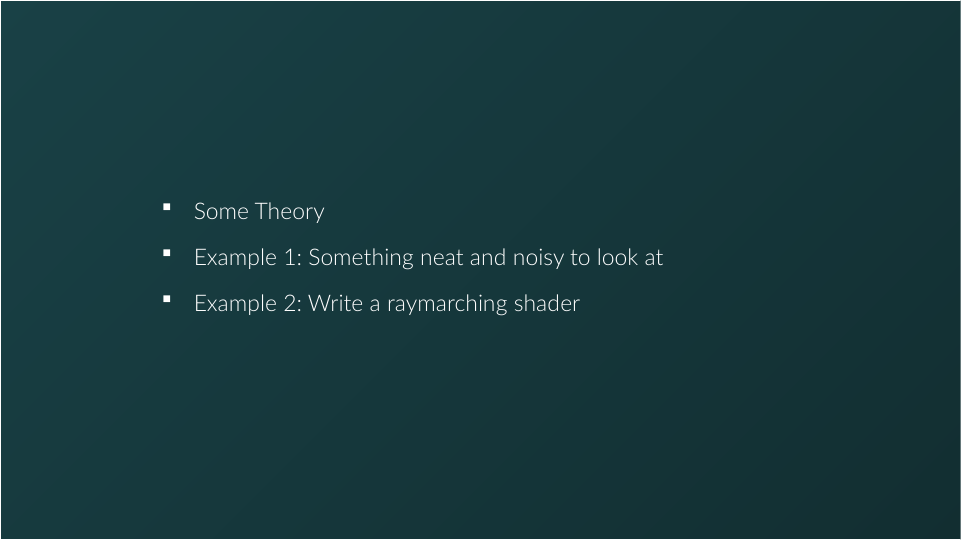

Some Theory
Example 1: Something neat and noisy to look at
Example 2: Write a raymarching shader